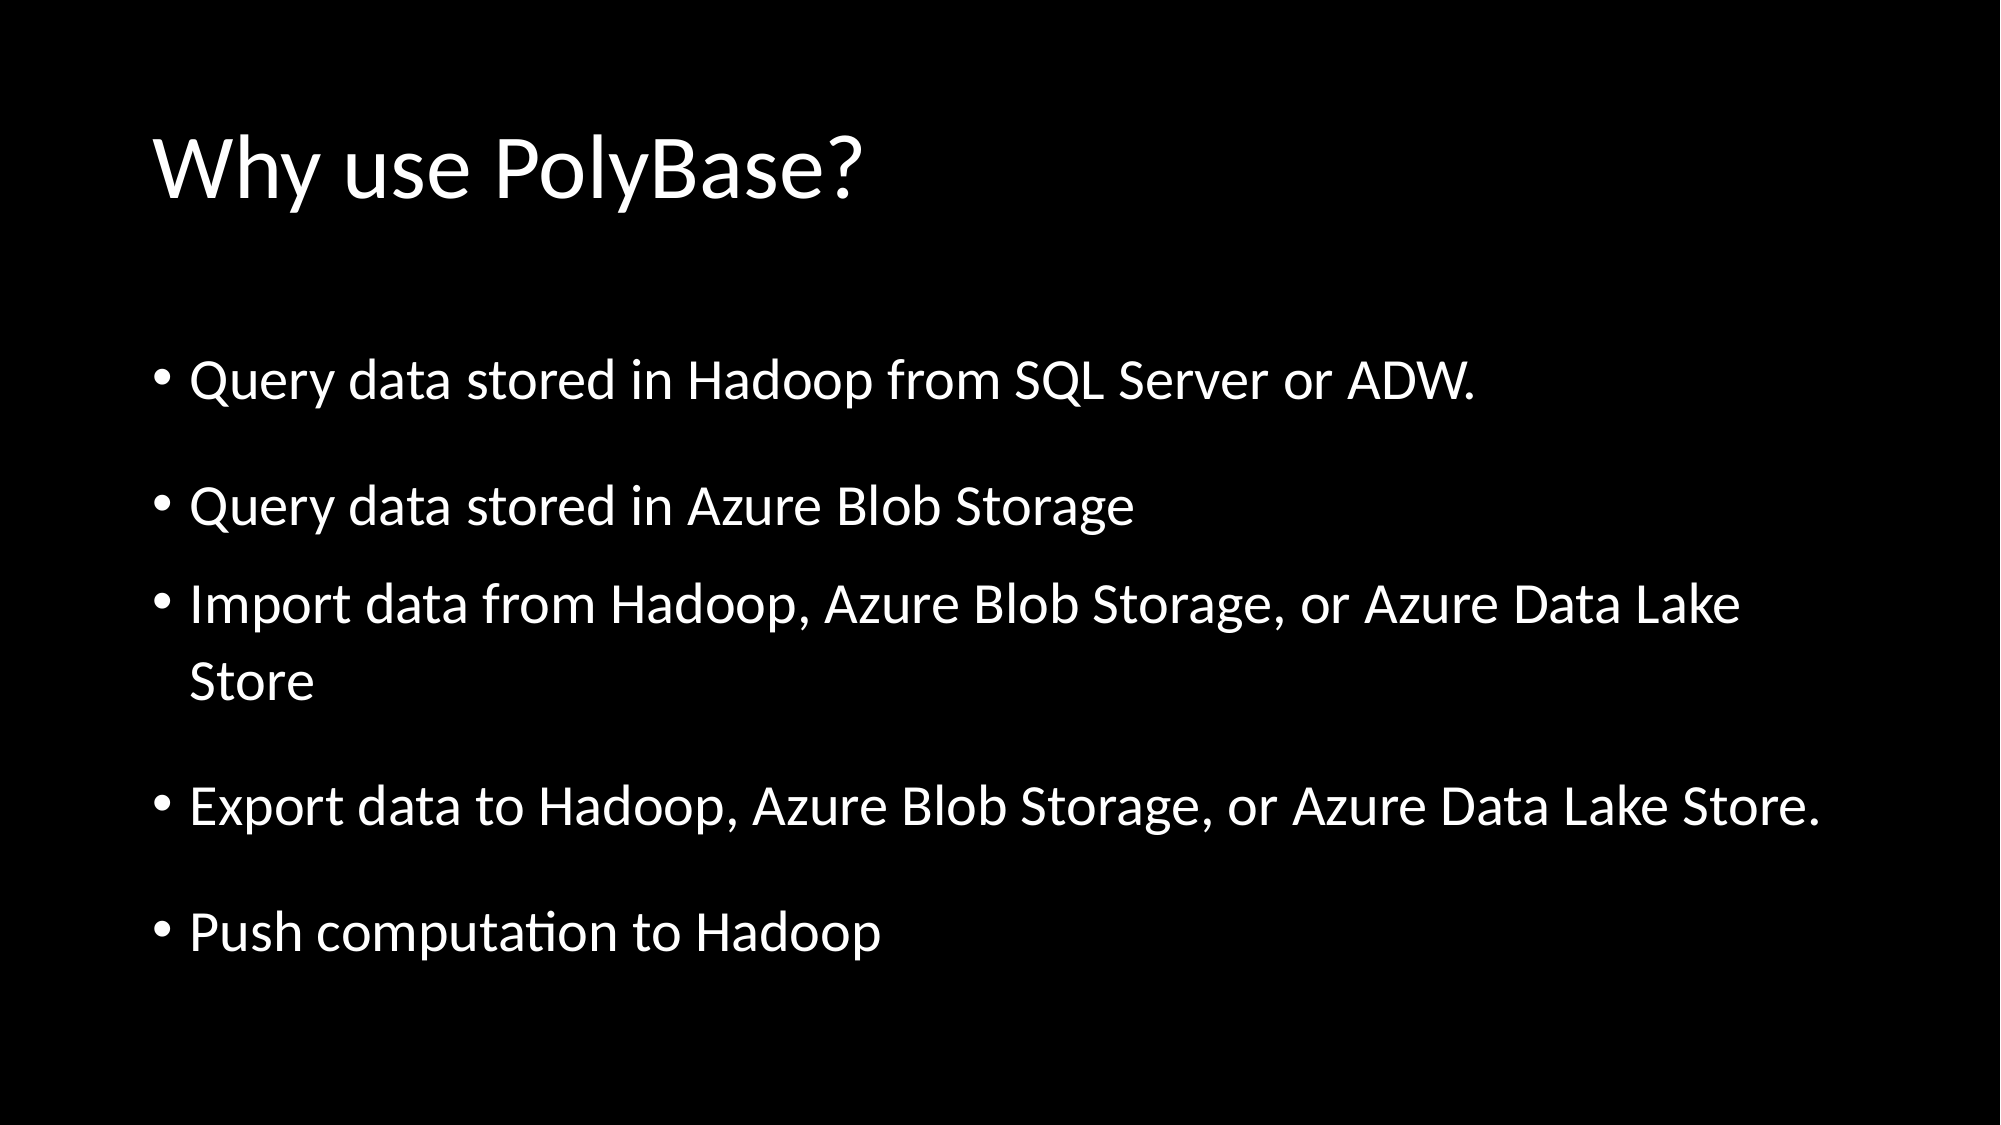

# Why use PolyBase?
Query data stored in Hadoop from SQL Server or ADW.
Query data stored in Azure Blob Storage
Import data from Hadoop, Azure Blob Storage, or Azure Data Lake Store
Export data to Hadoop, Azure Blob Storage, or Azure Data Lake Store.
Push computation to Hadoop